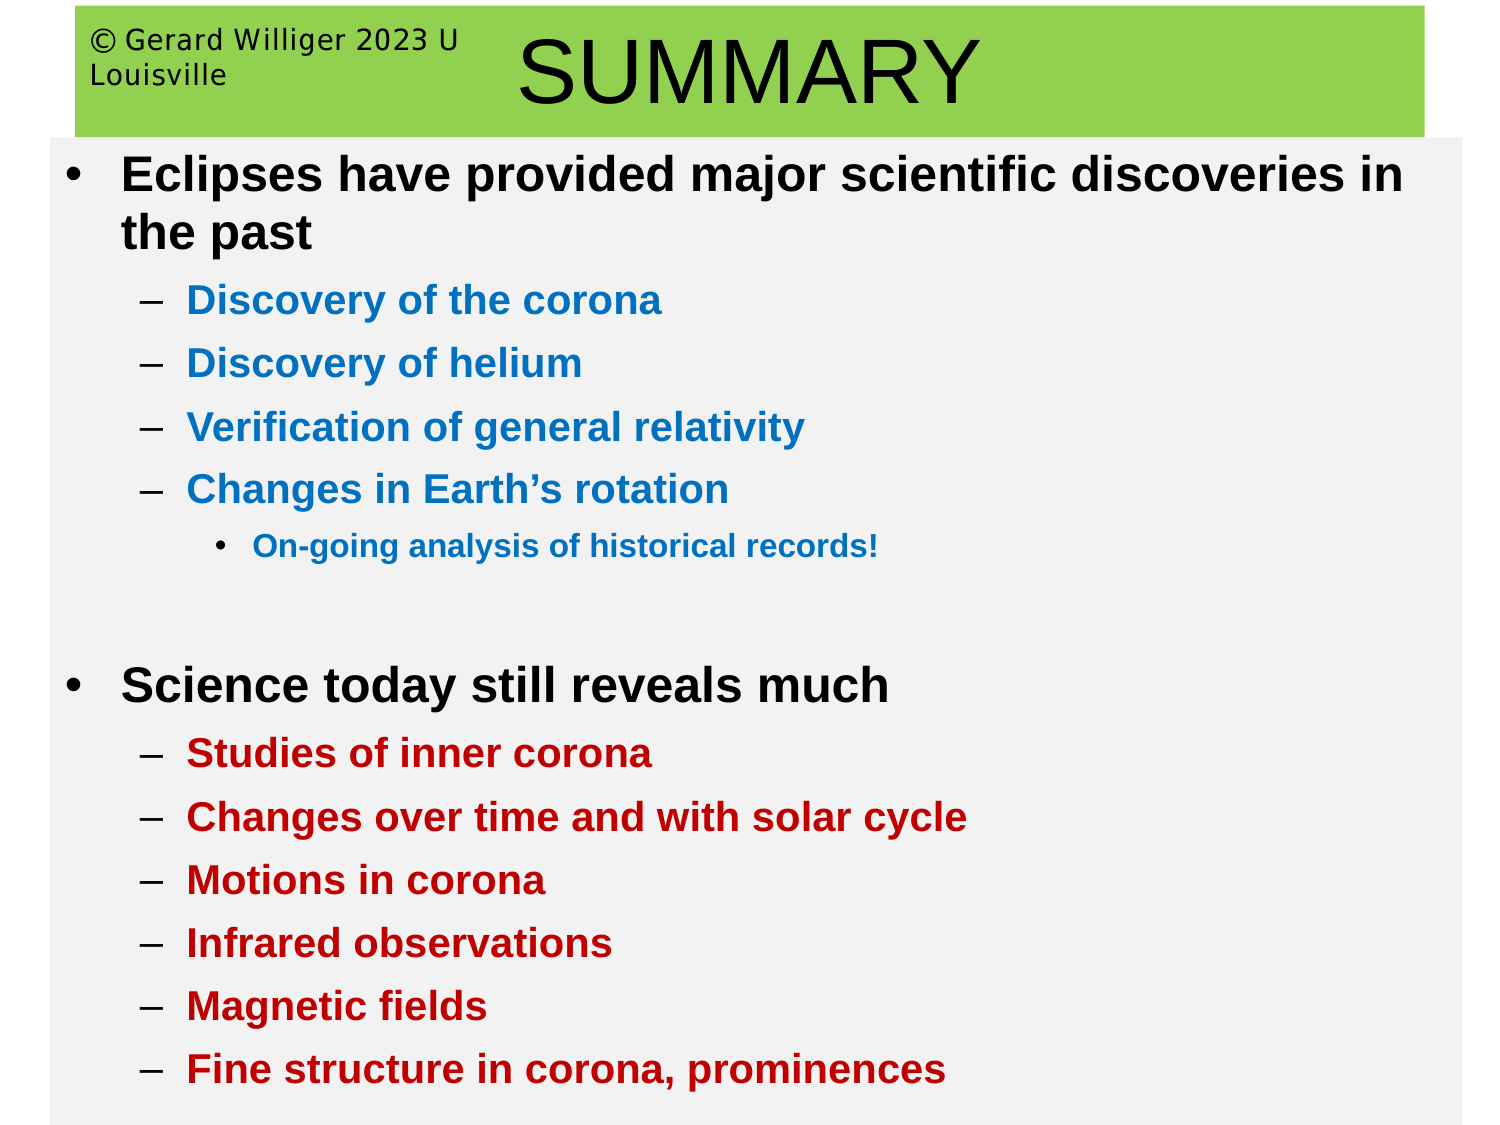

# SUMMARY
© Gerard Williger 2023 U Louisville
Eclipses have provided major scientific discoveries in the past
Discovery of the corona
Discovery of helium
Verification of general relativity
Changes in Earth’s rotation
On-going analysis of historical records!

Science today still reveals much
Studies of inner corona
Changes over time and with solar cycle
Motions in corona
Infrared observations
Magnetic fields
Fine structure in corona, prominences